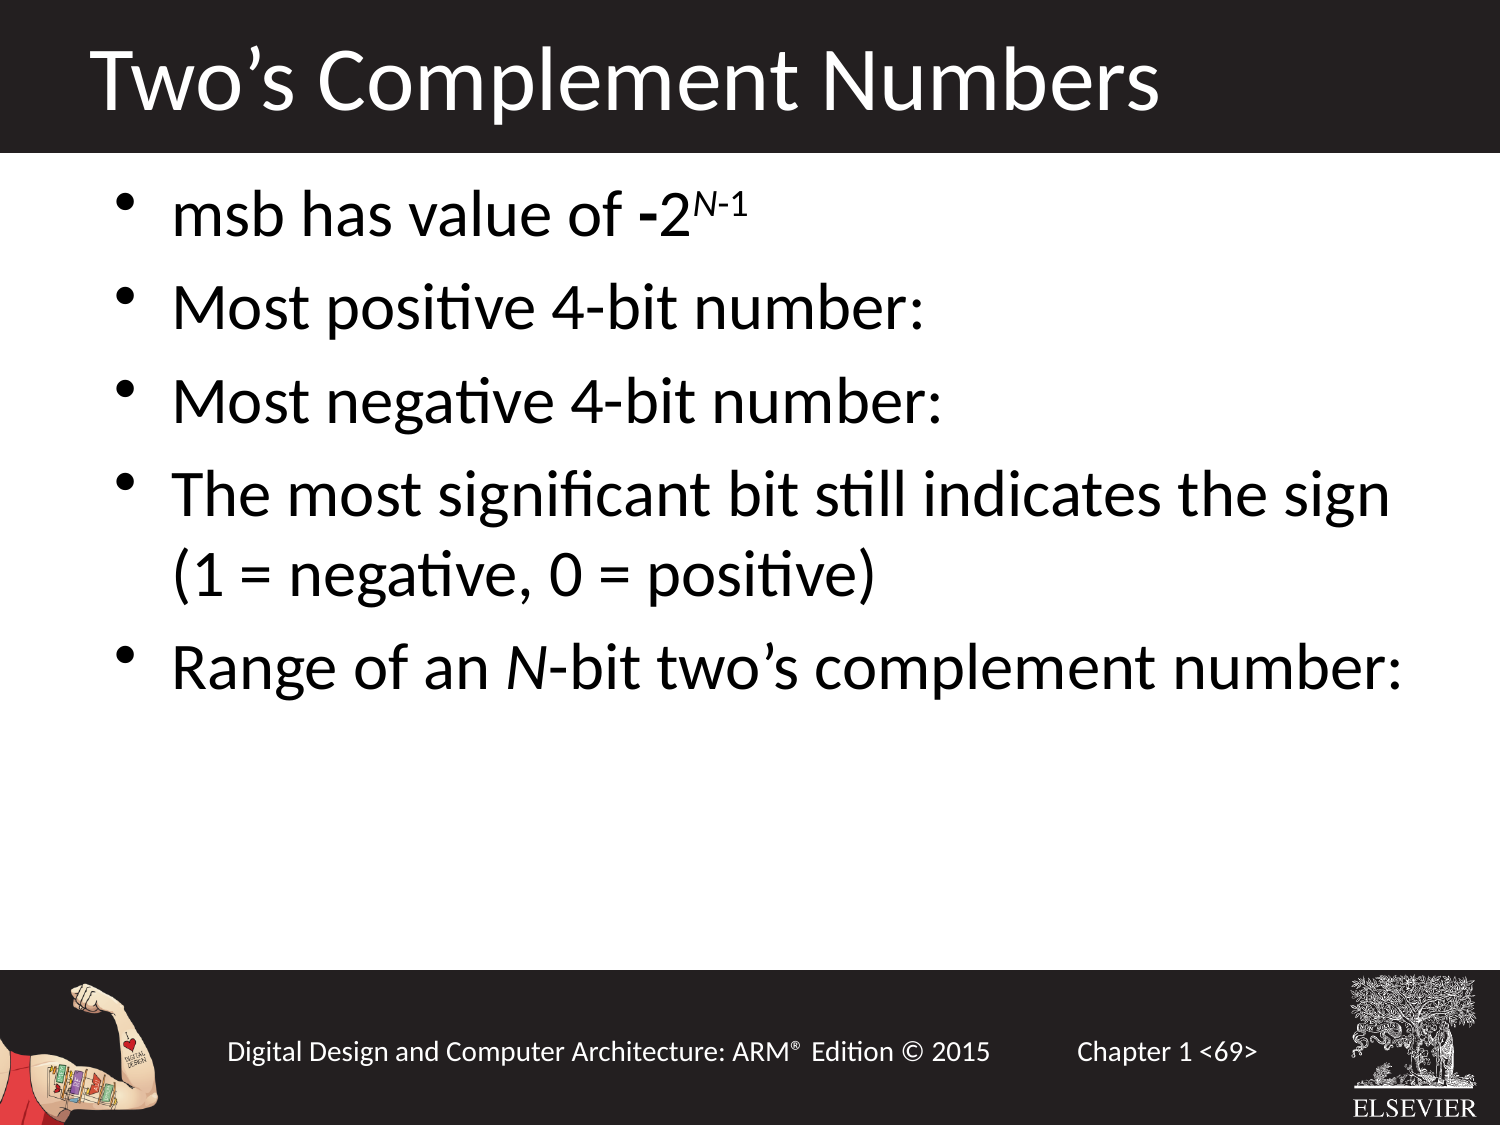

Two’s Complement Numbers
msb has value of -2N-1
Most positive 4-bit number:
Most negative 4-bit number:
The most significant bit still indicates the sign (1 = negative, 0 = positive)
Range of an N-bit two’s complement number: